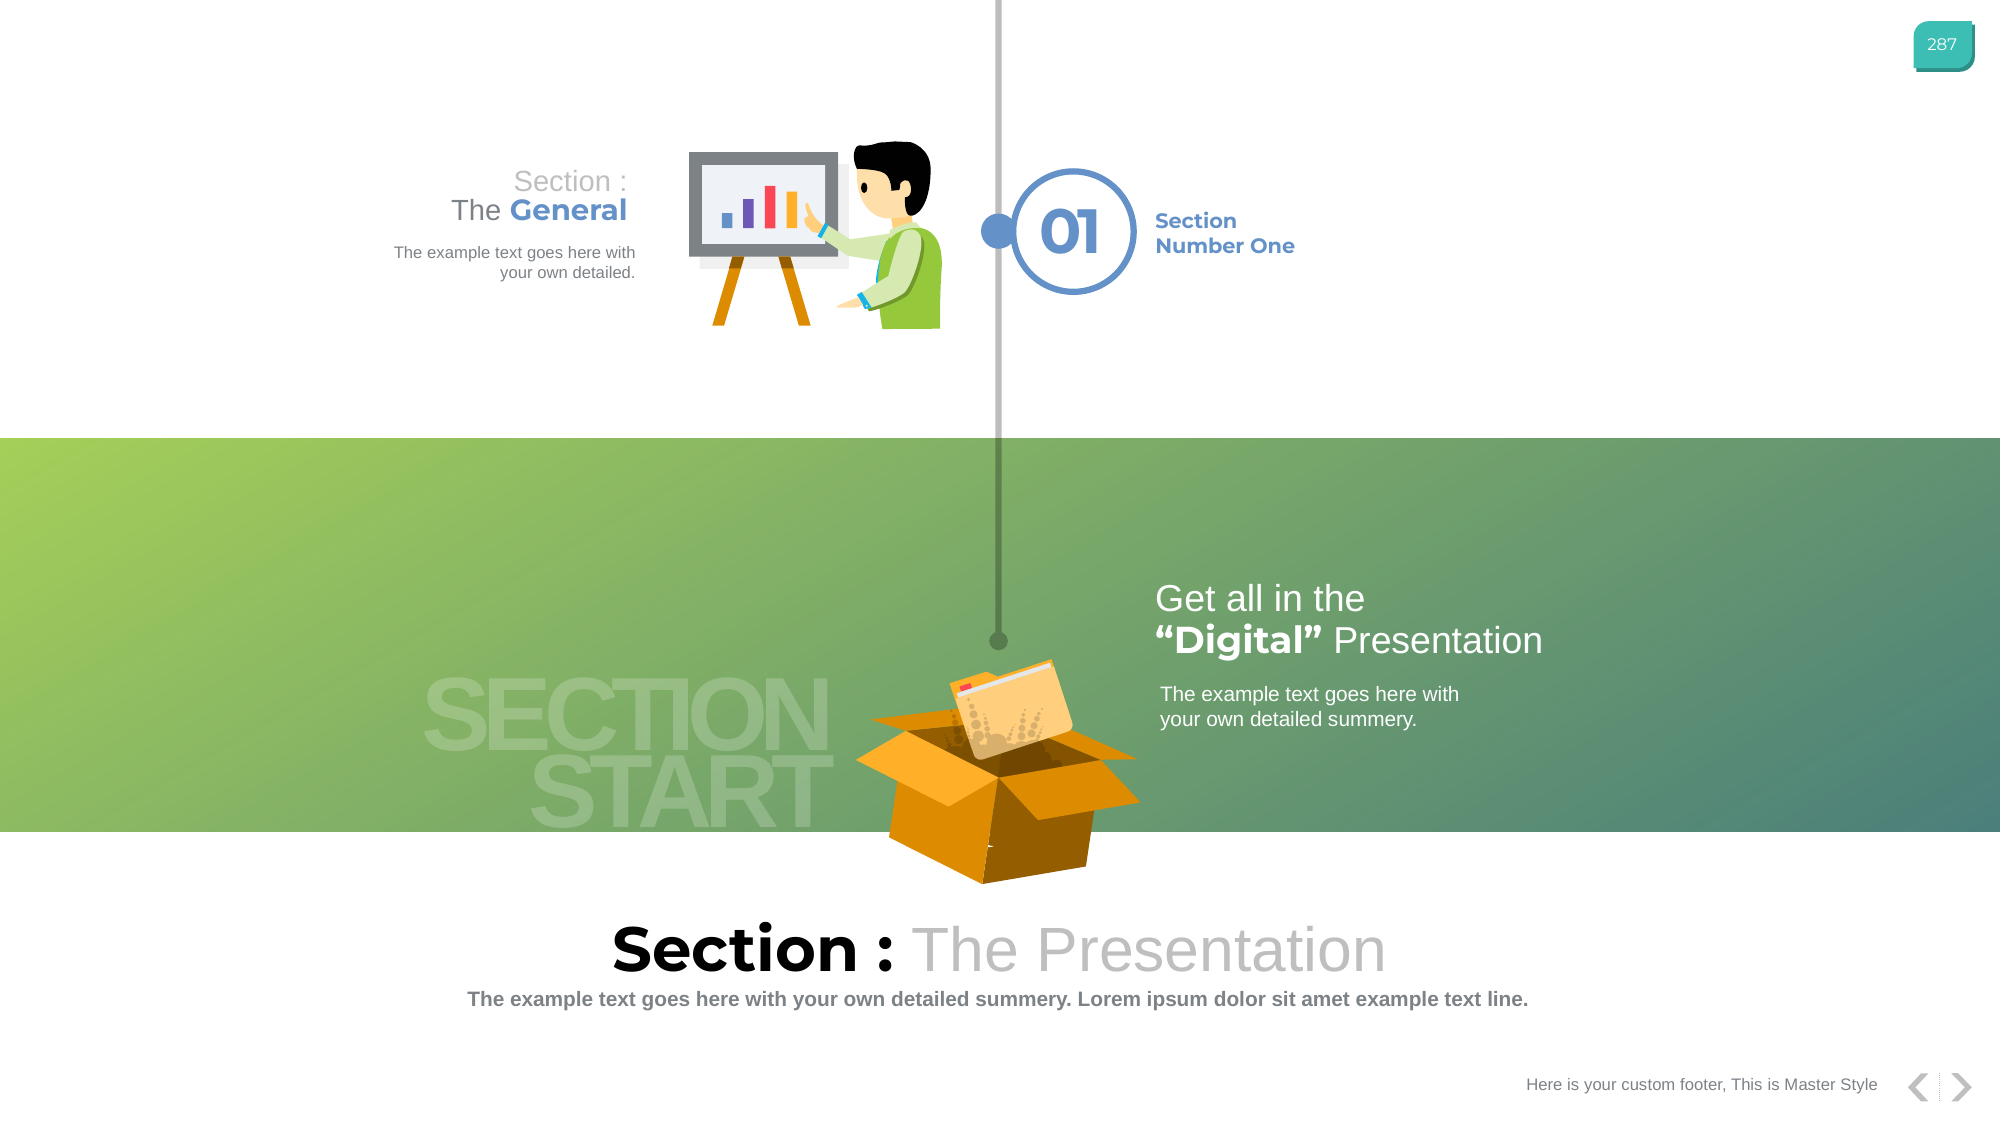

Section :
The General

01
Section Number One

The example text goes here with your own detailed.

Get all in the
“Digital” Presentation

The example text goes here with your own detailed summery.
SECTION
START
Section : The Presentation
The example text goes here with your own detailed summery. Lorem ipsum dolor sit amet example text line.
Here is your custom footer, This is Master Style